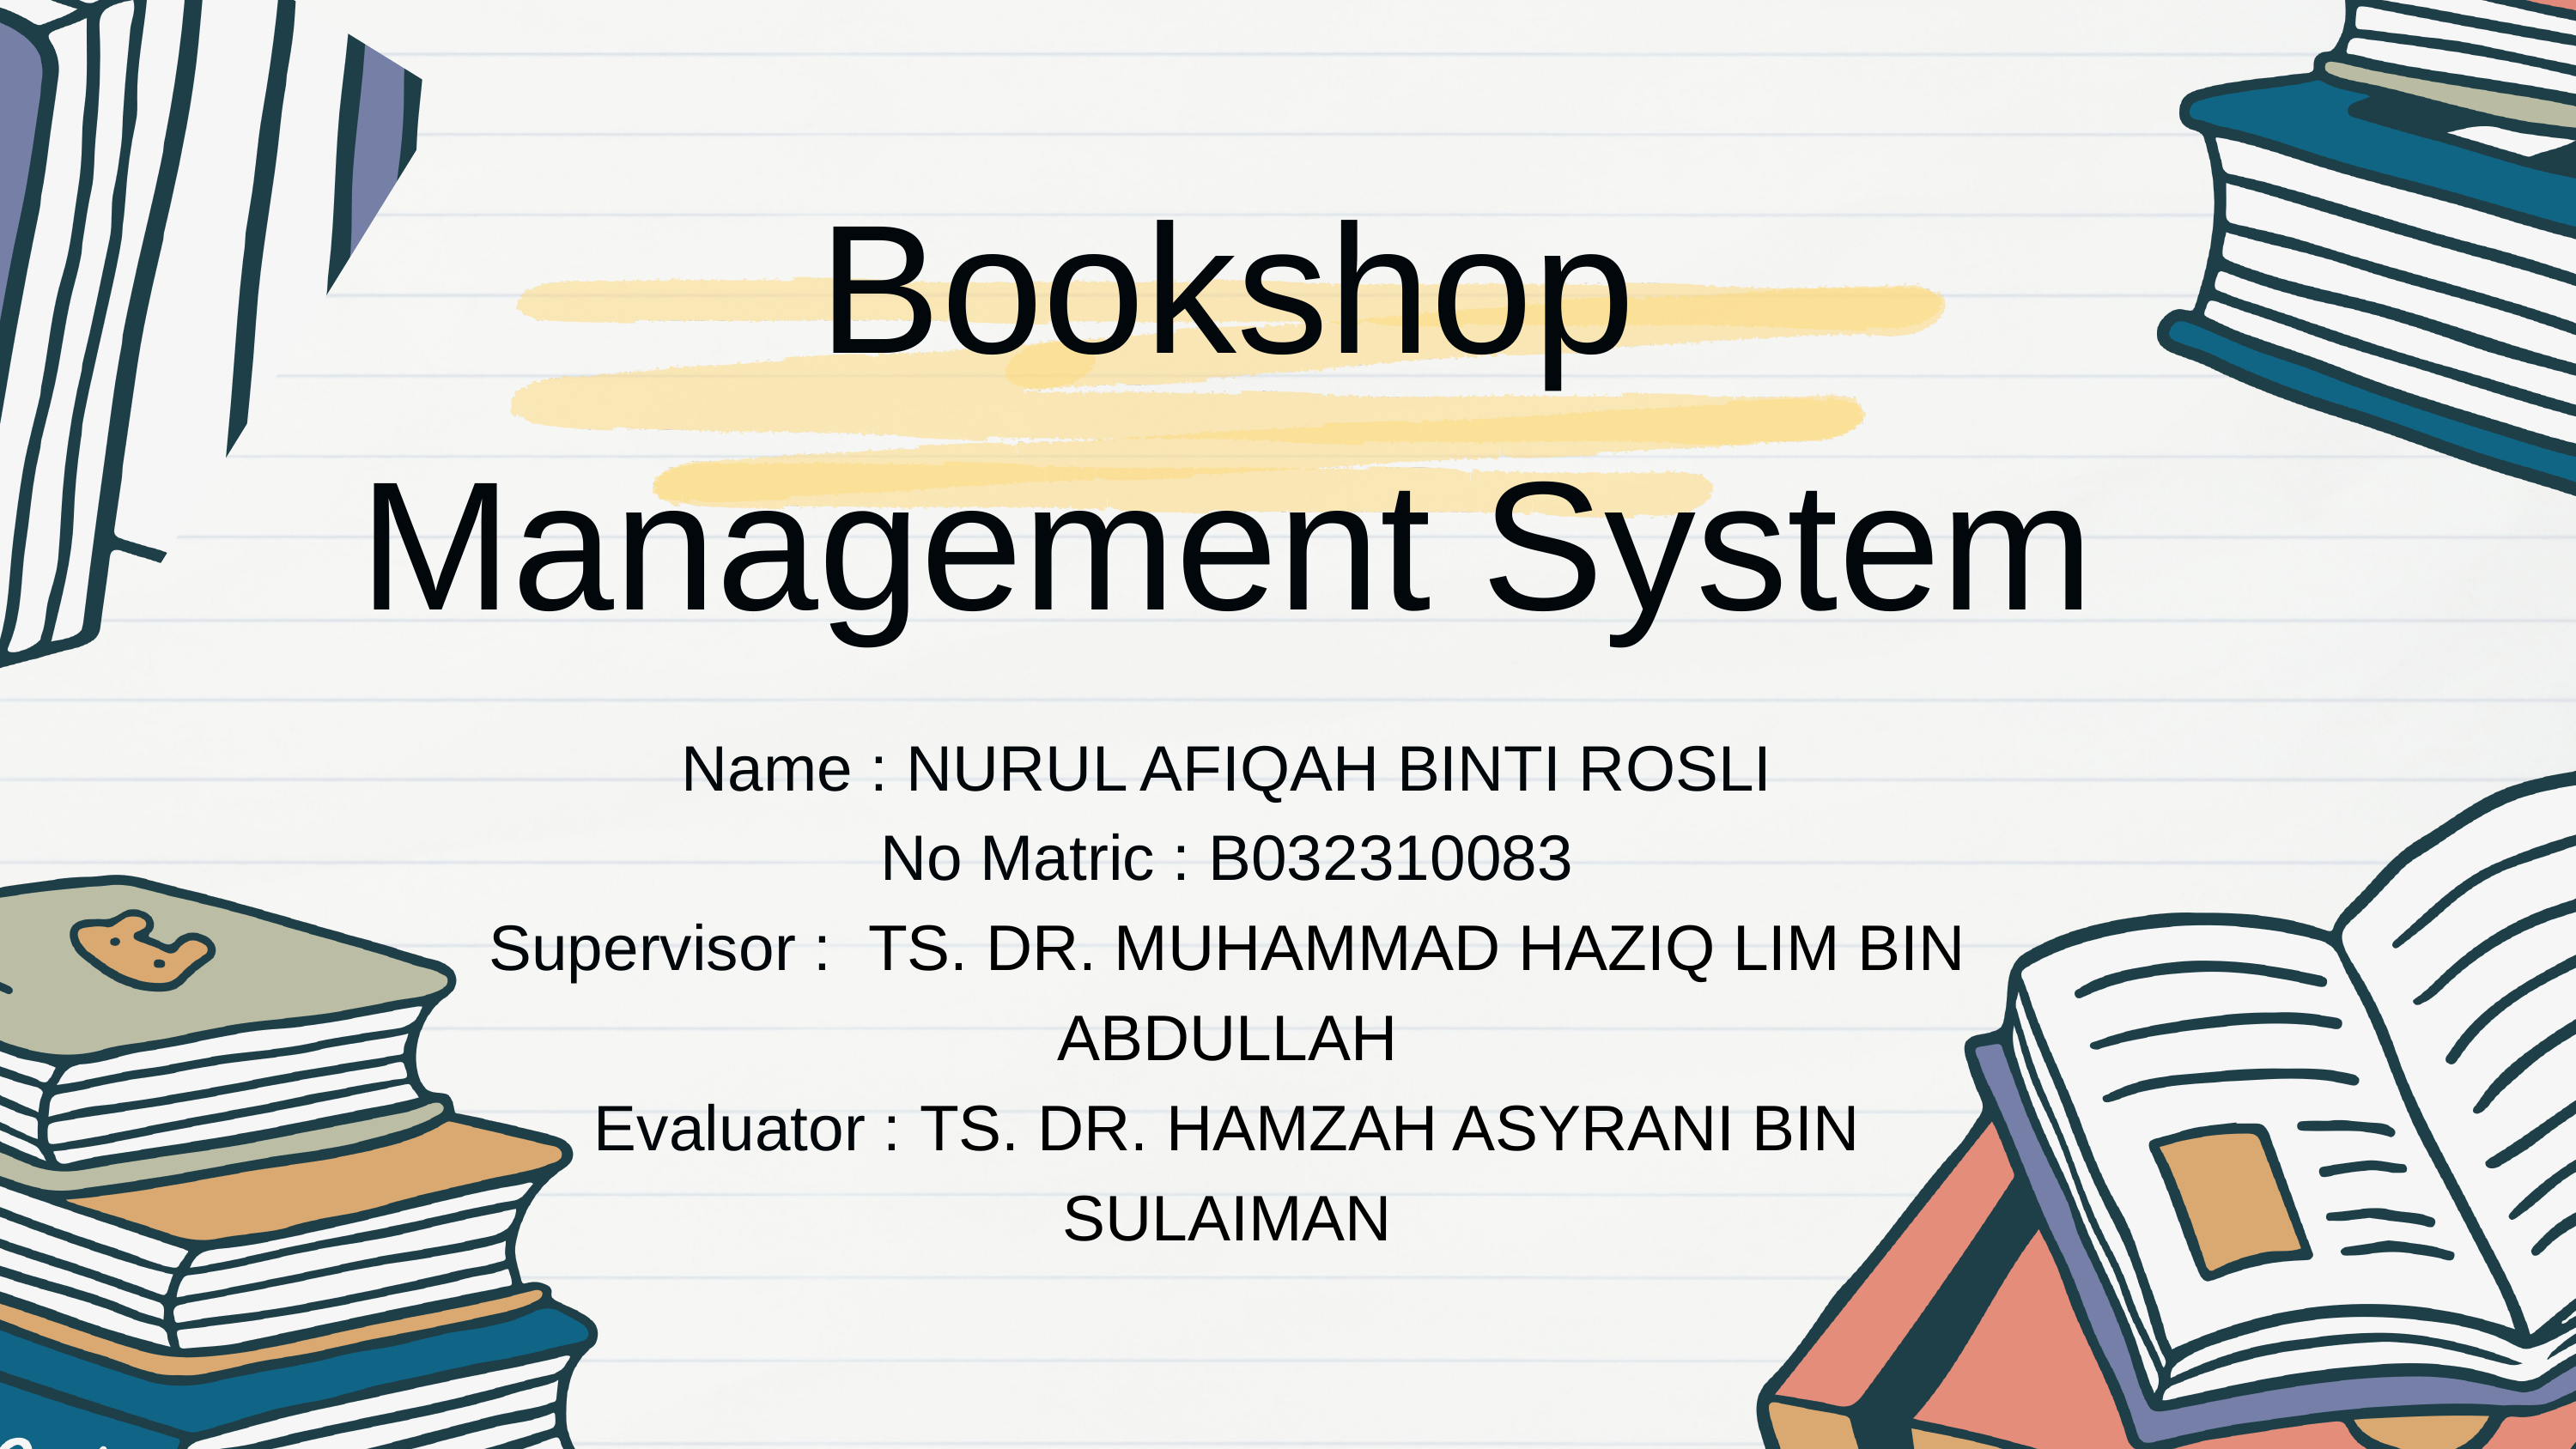

Bookshop Management System

Name : NURUL AFIQAH BINTI ROSLI
No Matric : B032310083
Supervisor :  TS. DR. MUHAMMAD HAZIQ LIM BIN ABDULLAH
Evaluator : TS. DR. HAMZAH ASYRANI BIN SULAIMAN